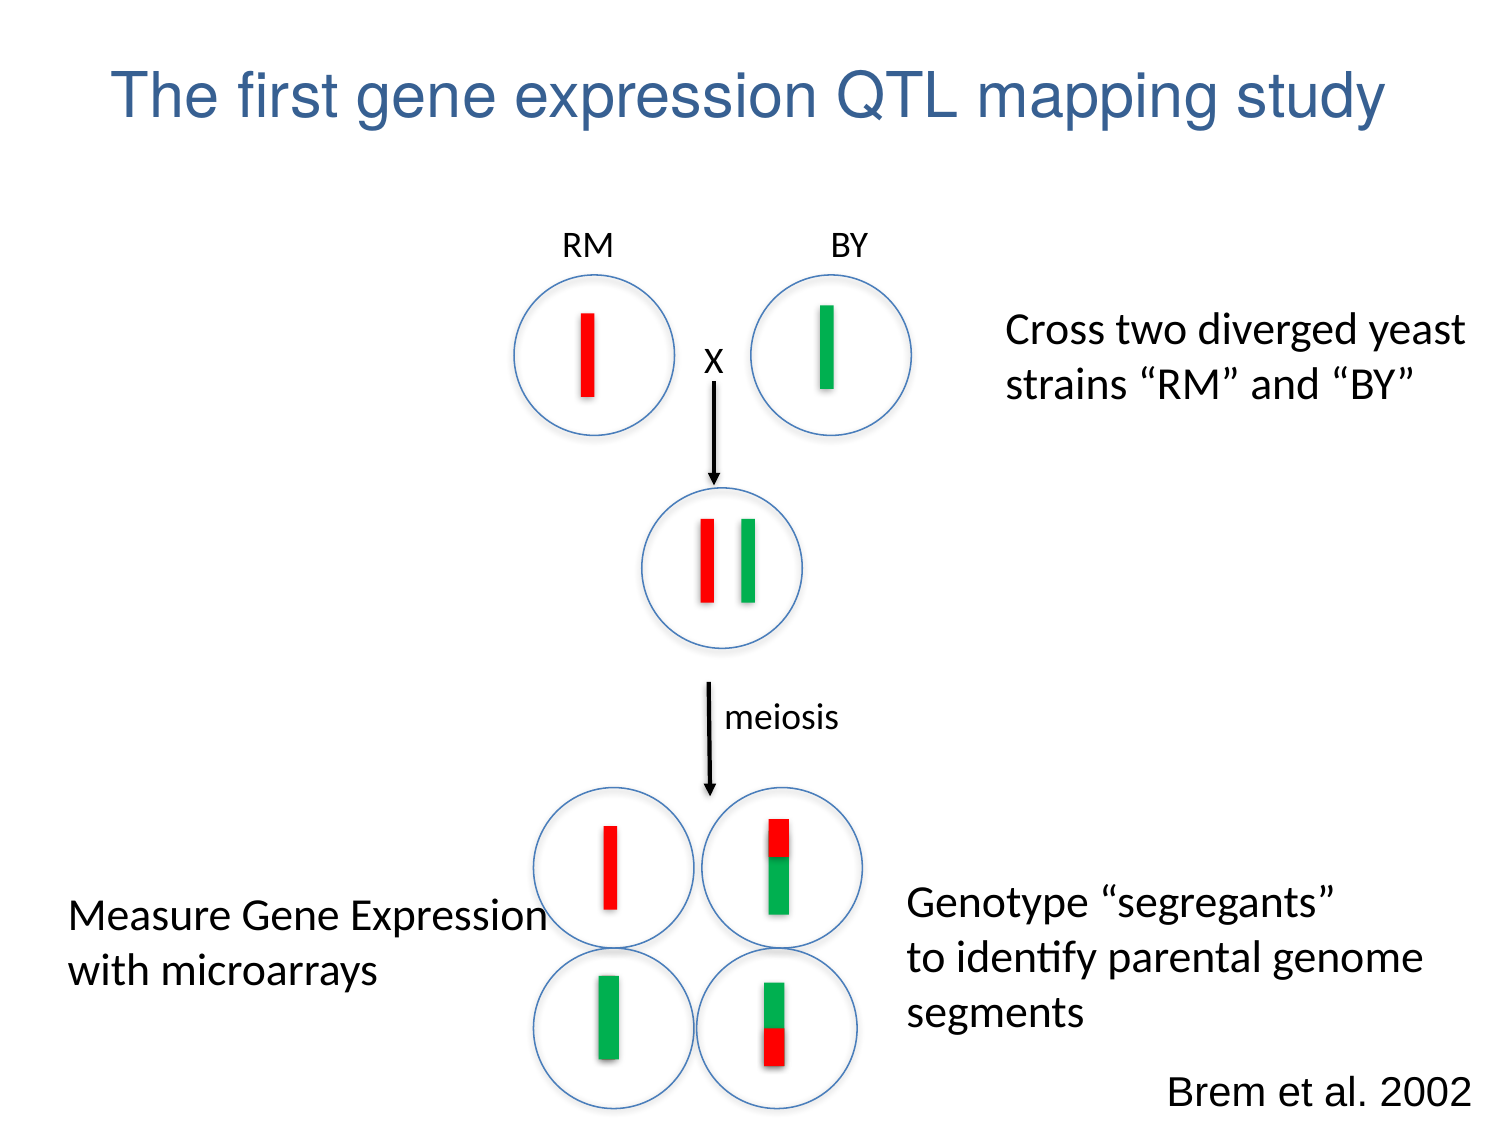

# The first gene expression QTL mapping study
RM
BY

Cross two diverged yeast
strains “RM” and “BY”

X

meiosis

Genotype “segregants”
to identify parental genome
segments
Measure Gene Expression
with microarrays

Brem et al. 2002